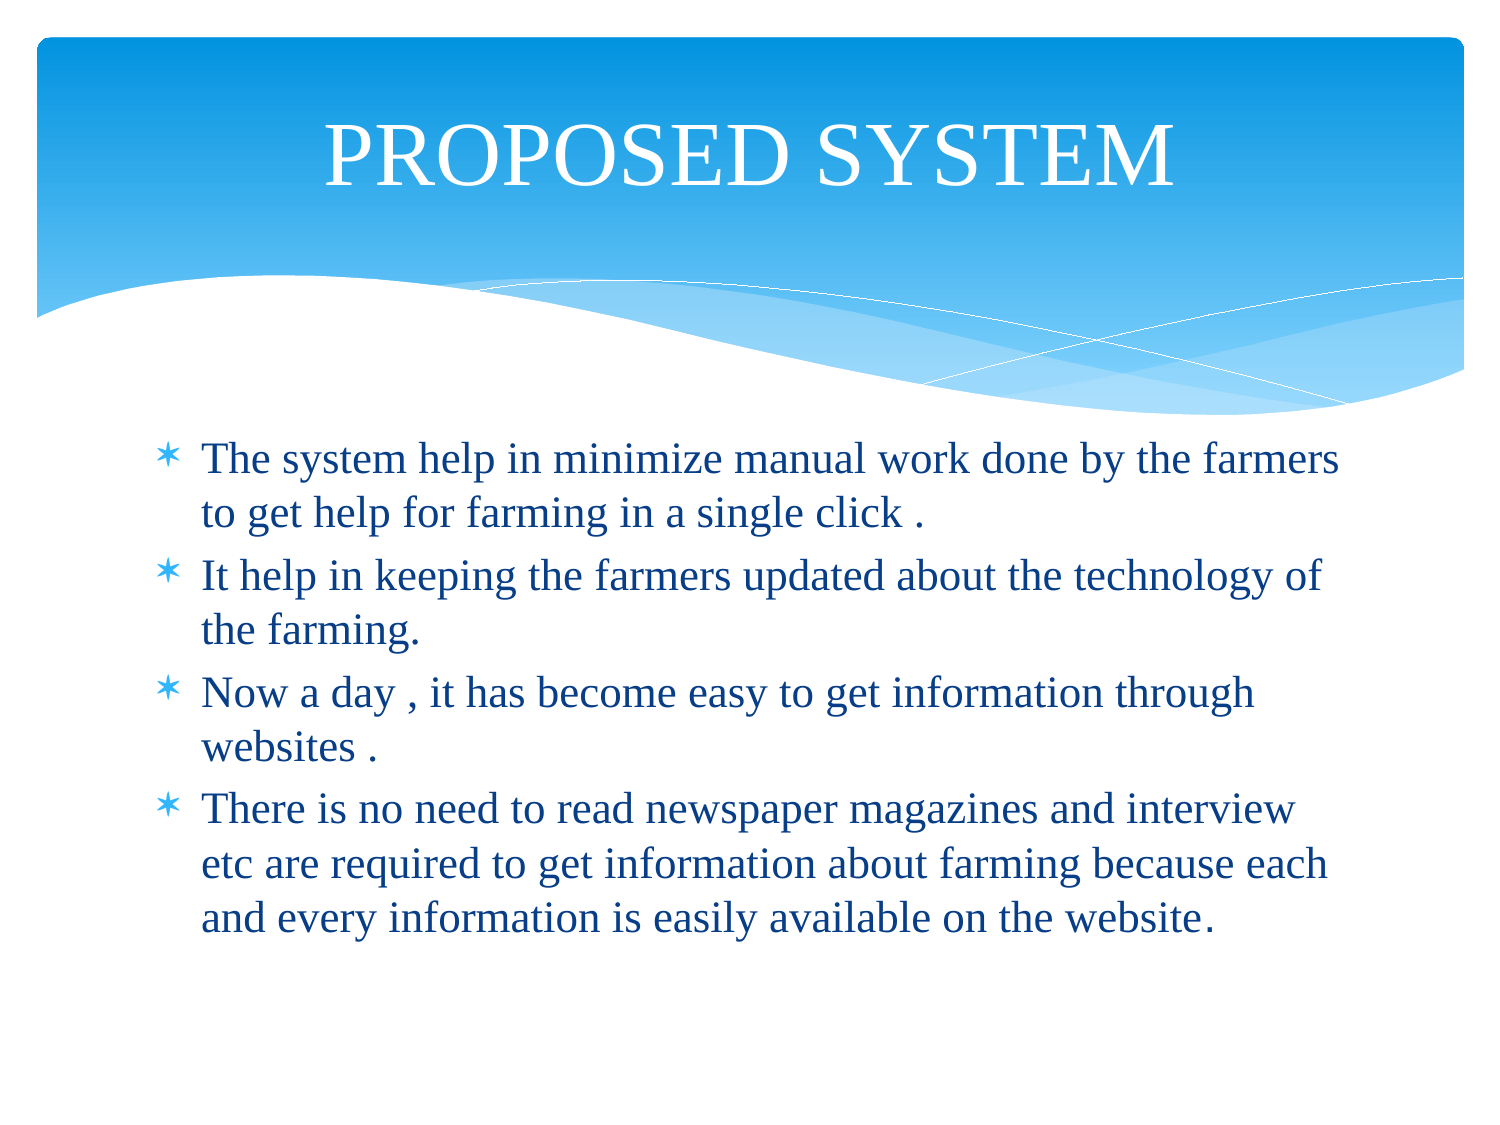

# PROPOSED SYSTEM
The system help in minimize manual work done by the farmers to get help for farming in a single click .
It help in keeping the farmers updated about the technology of  the farming.
Now a day , it has become easy to get information through websites .
There is no need to read newspaper magazines and interview etc are required to get information about farming because each and every information is easily available on the website.